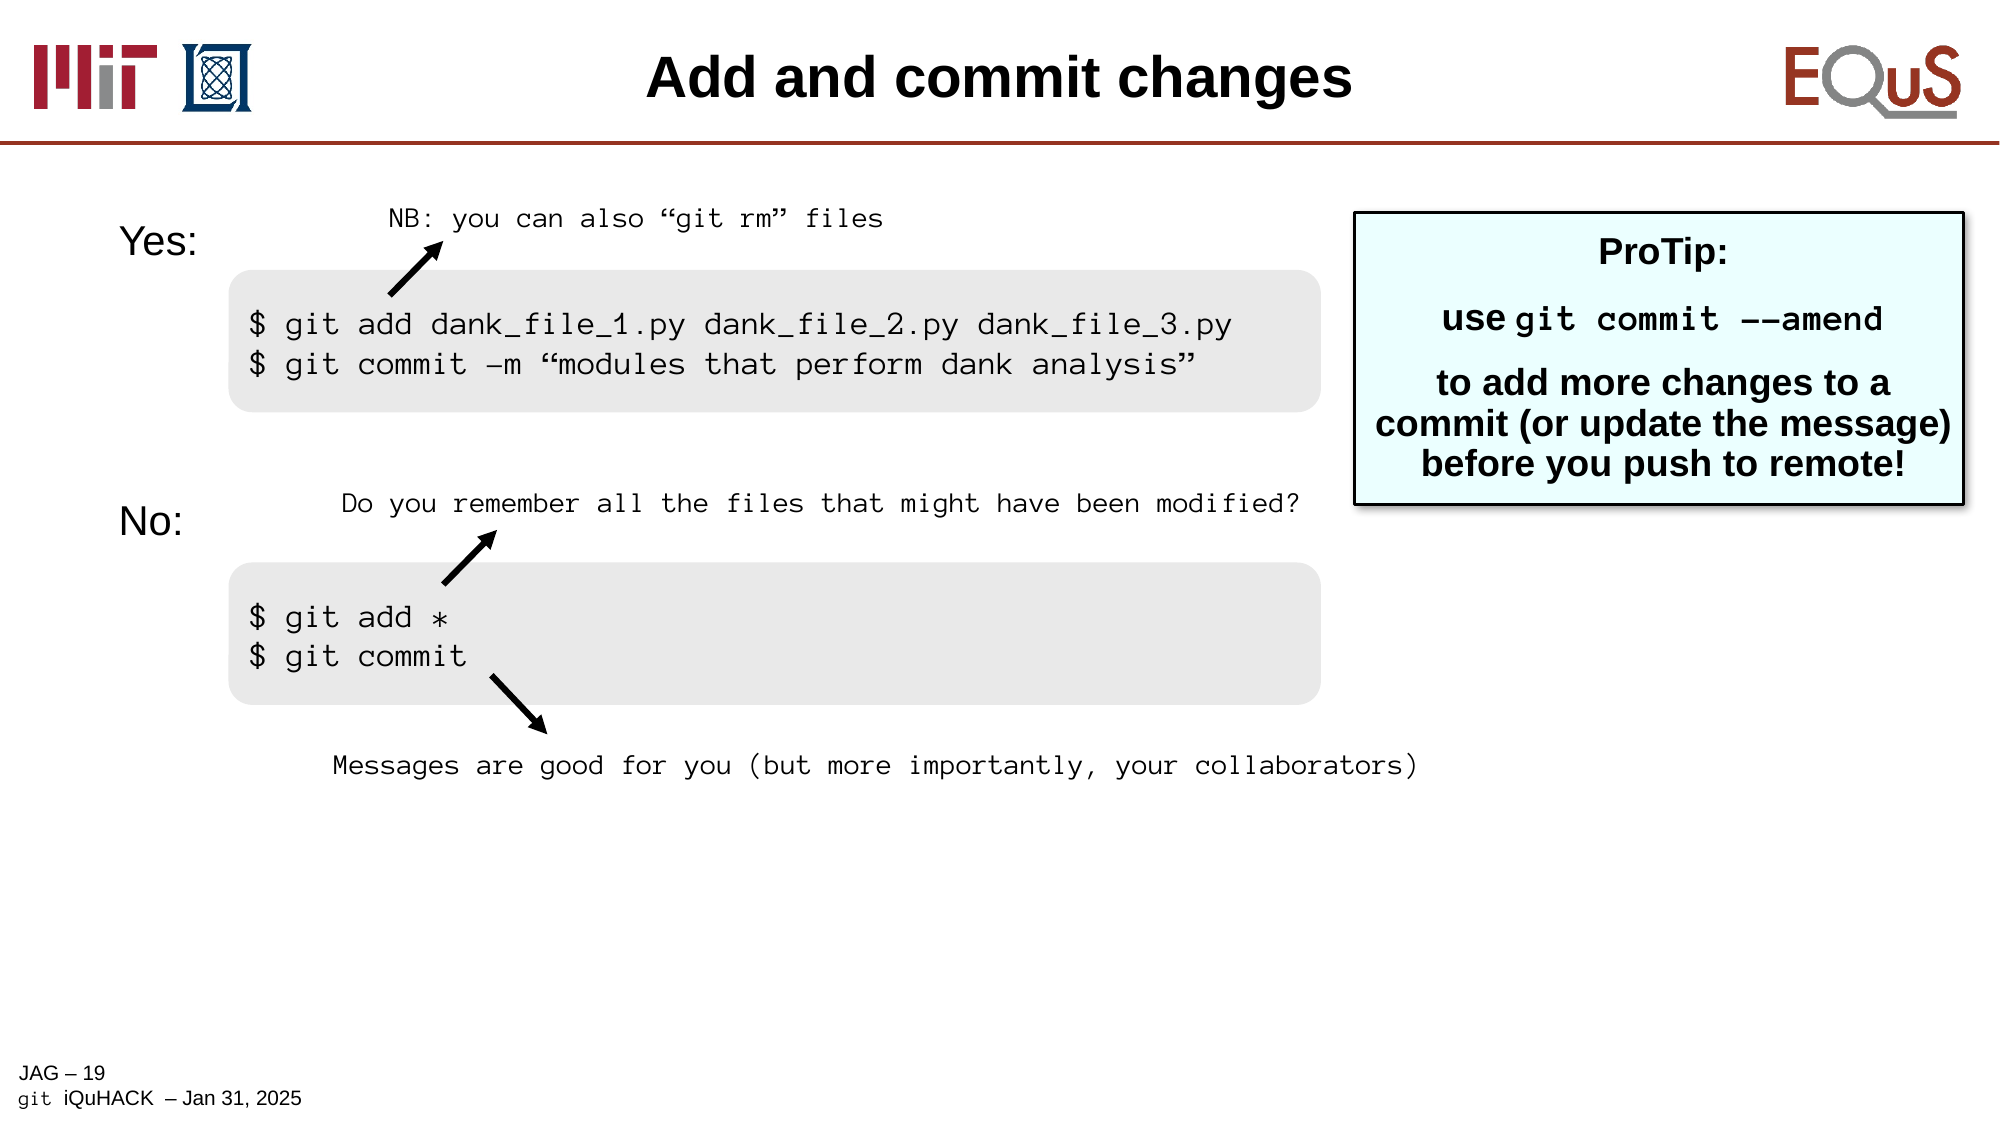

# Add and commit changes
NB: you can also “git rm” files
Yes:

No:
ProTip:
use git commit --amend
to add more changes to a commit (or update the message) before you push to remote!
$ git add dank_file_1.py dank_file_2.py dank_file_3.py
$ git commit –m “modules that perform dank analysis”
Do you remember all the files that might have been modified?
$ git add *
$ git commit
Messages are good for you (but more importantly, your collaborators)